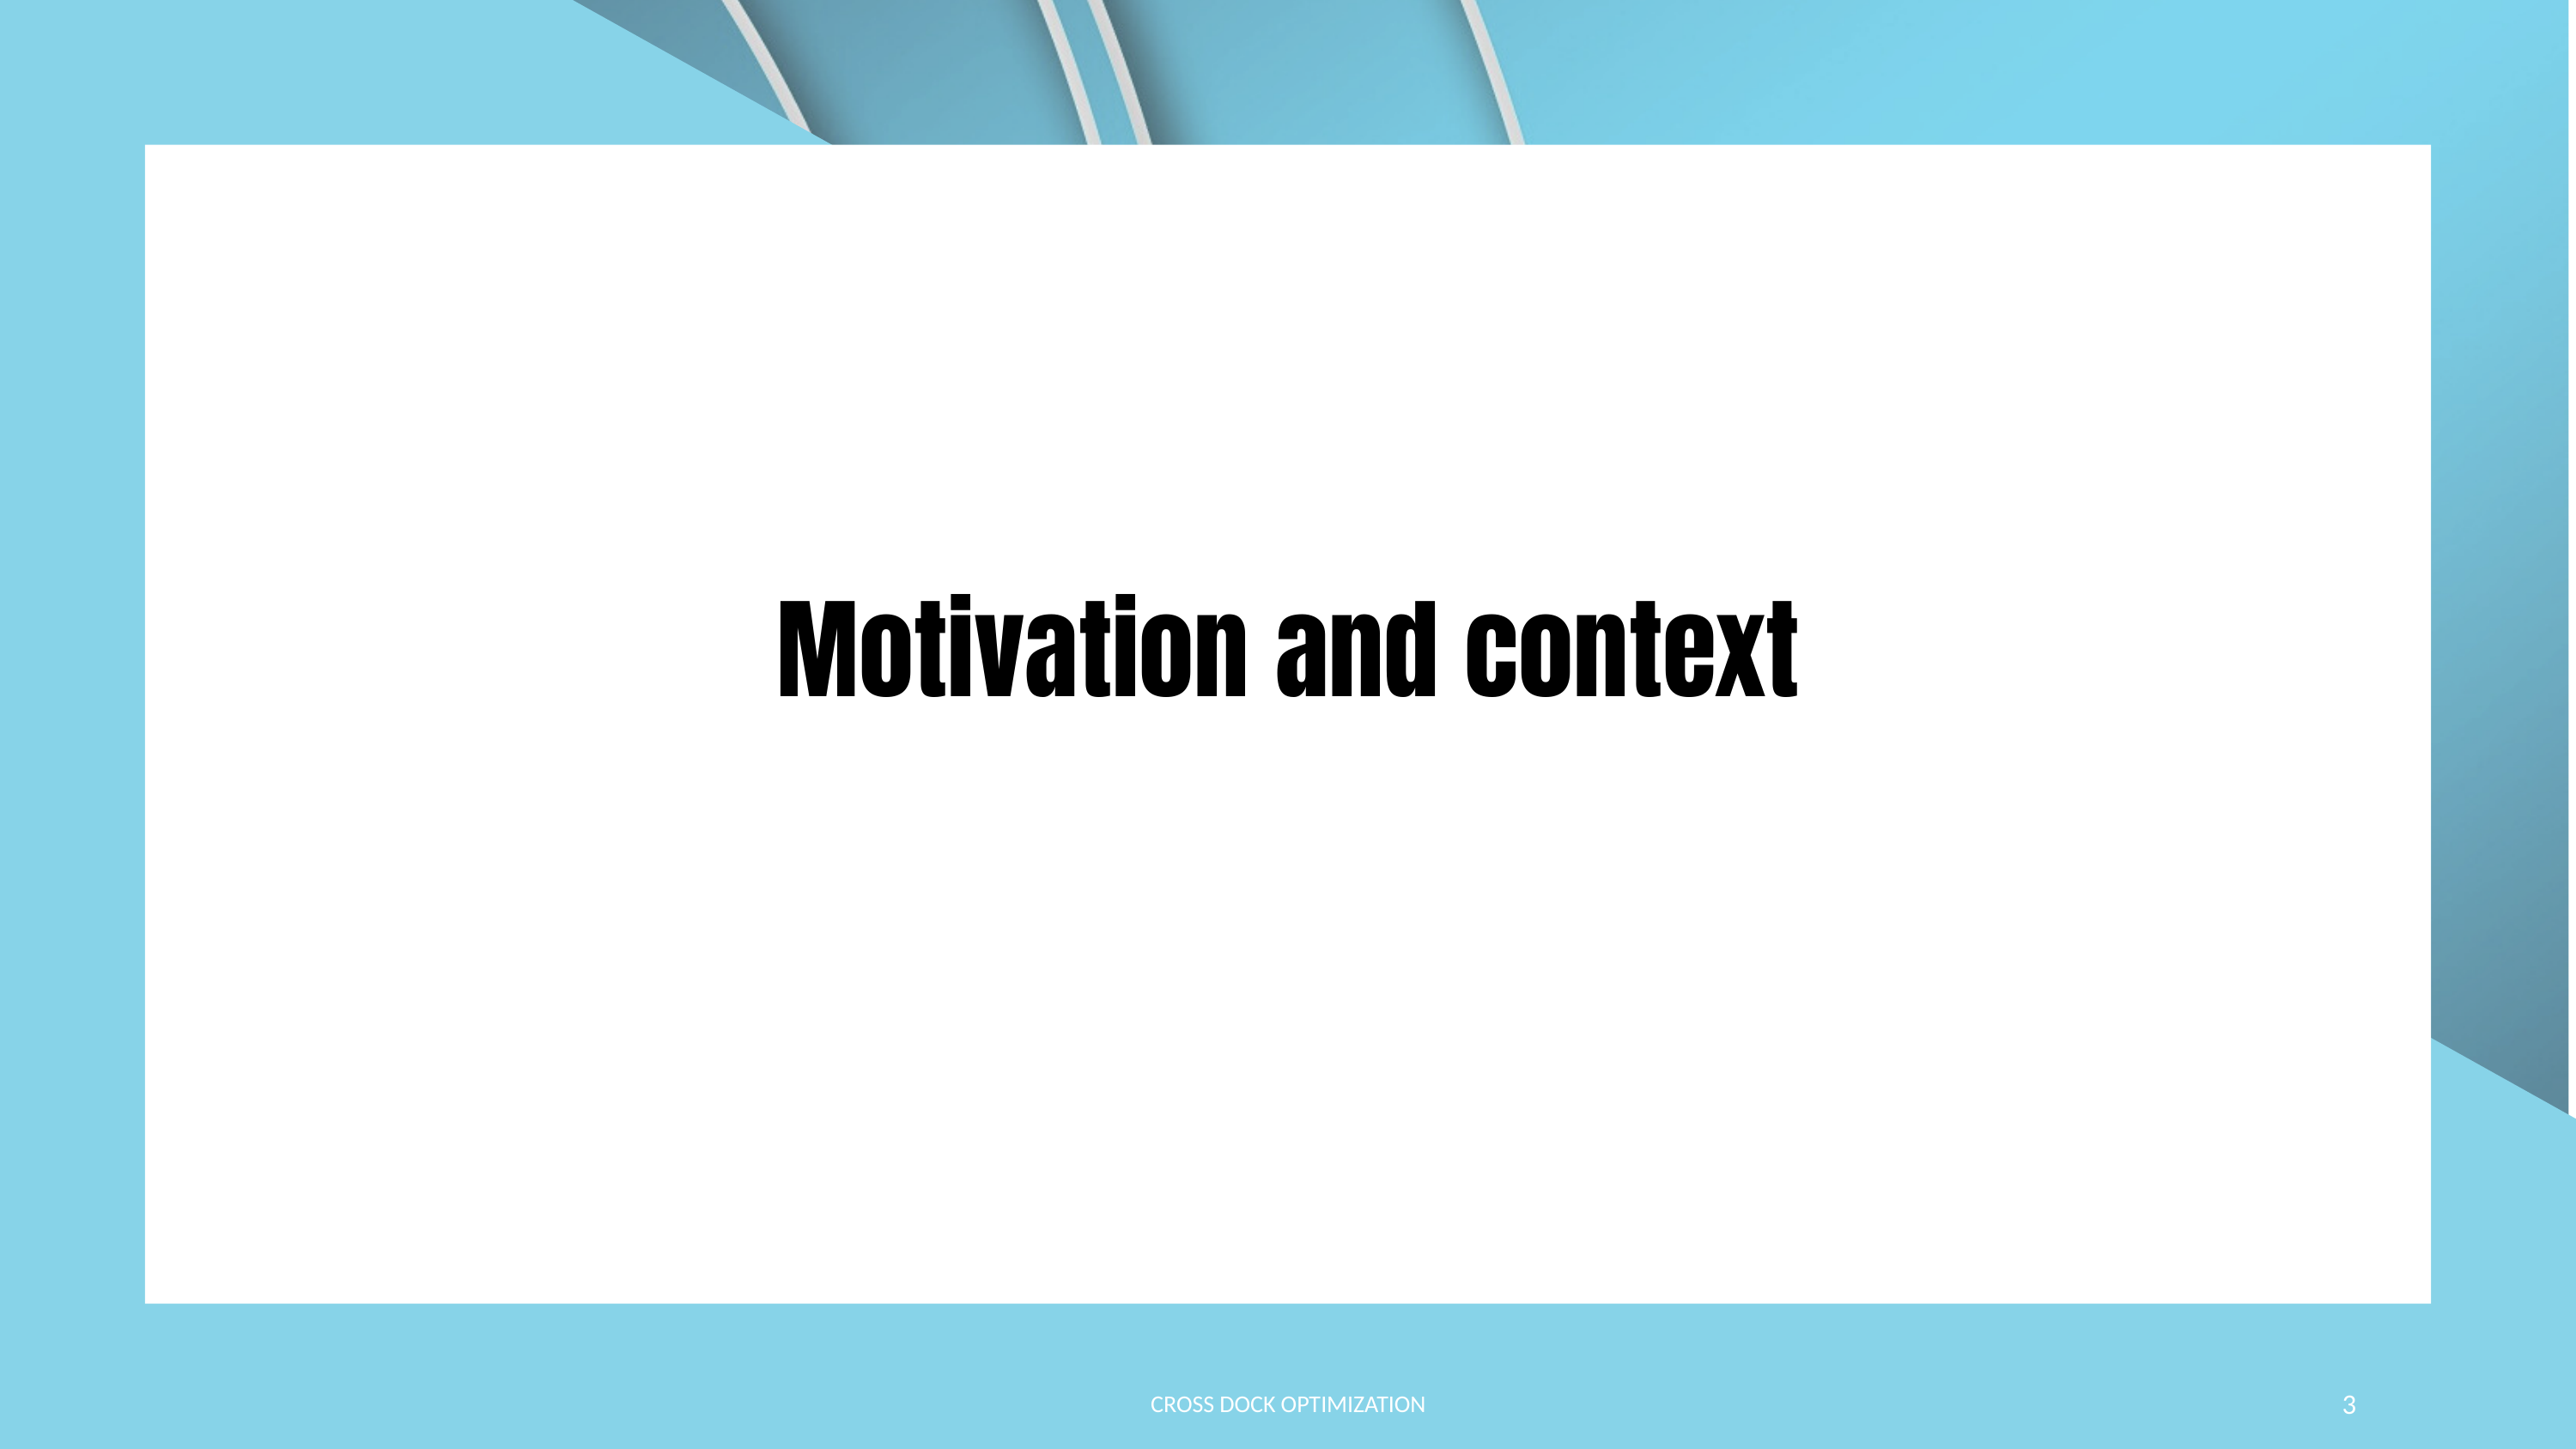

Motivation and context

Cross dock optimization
3